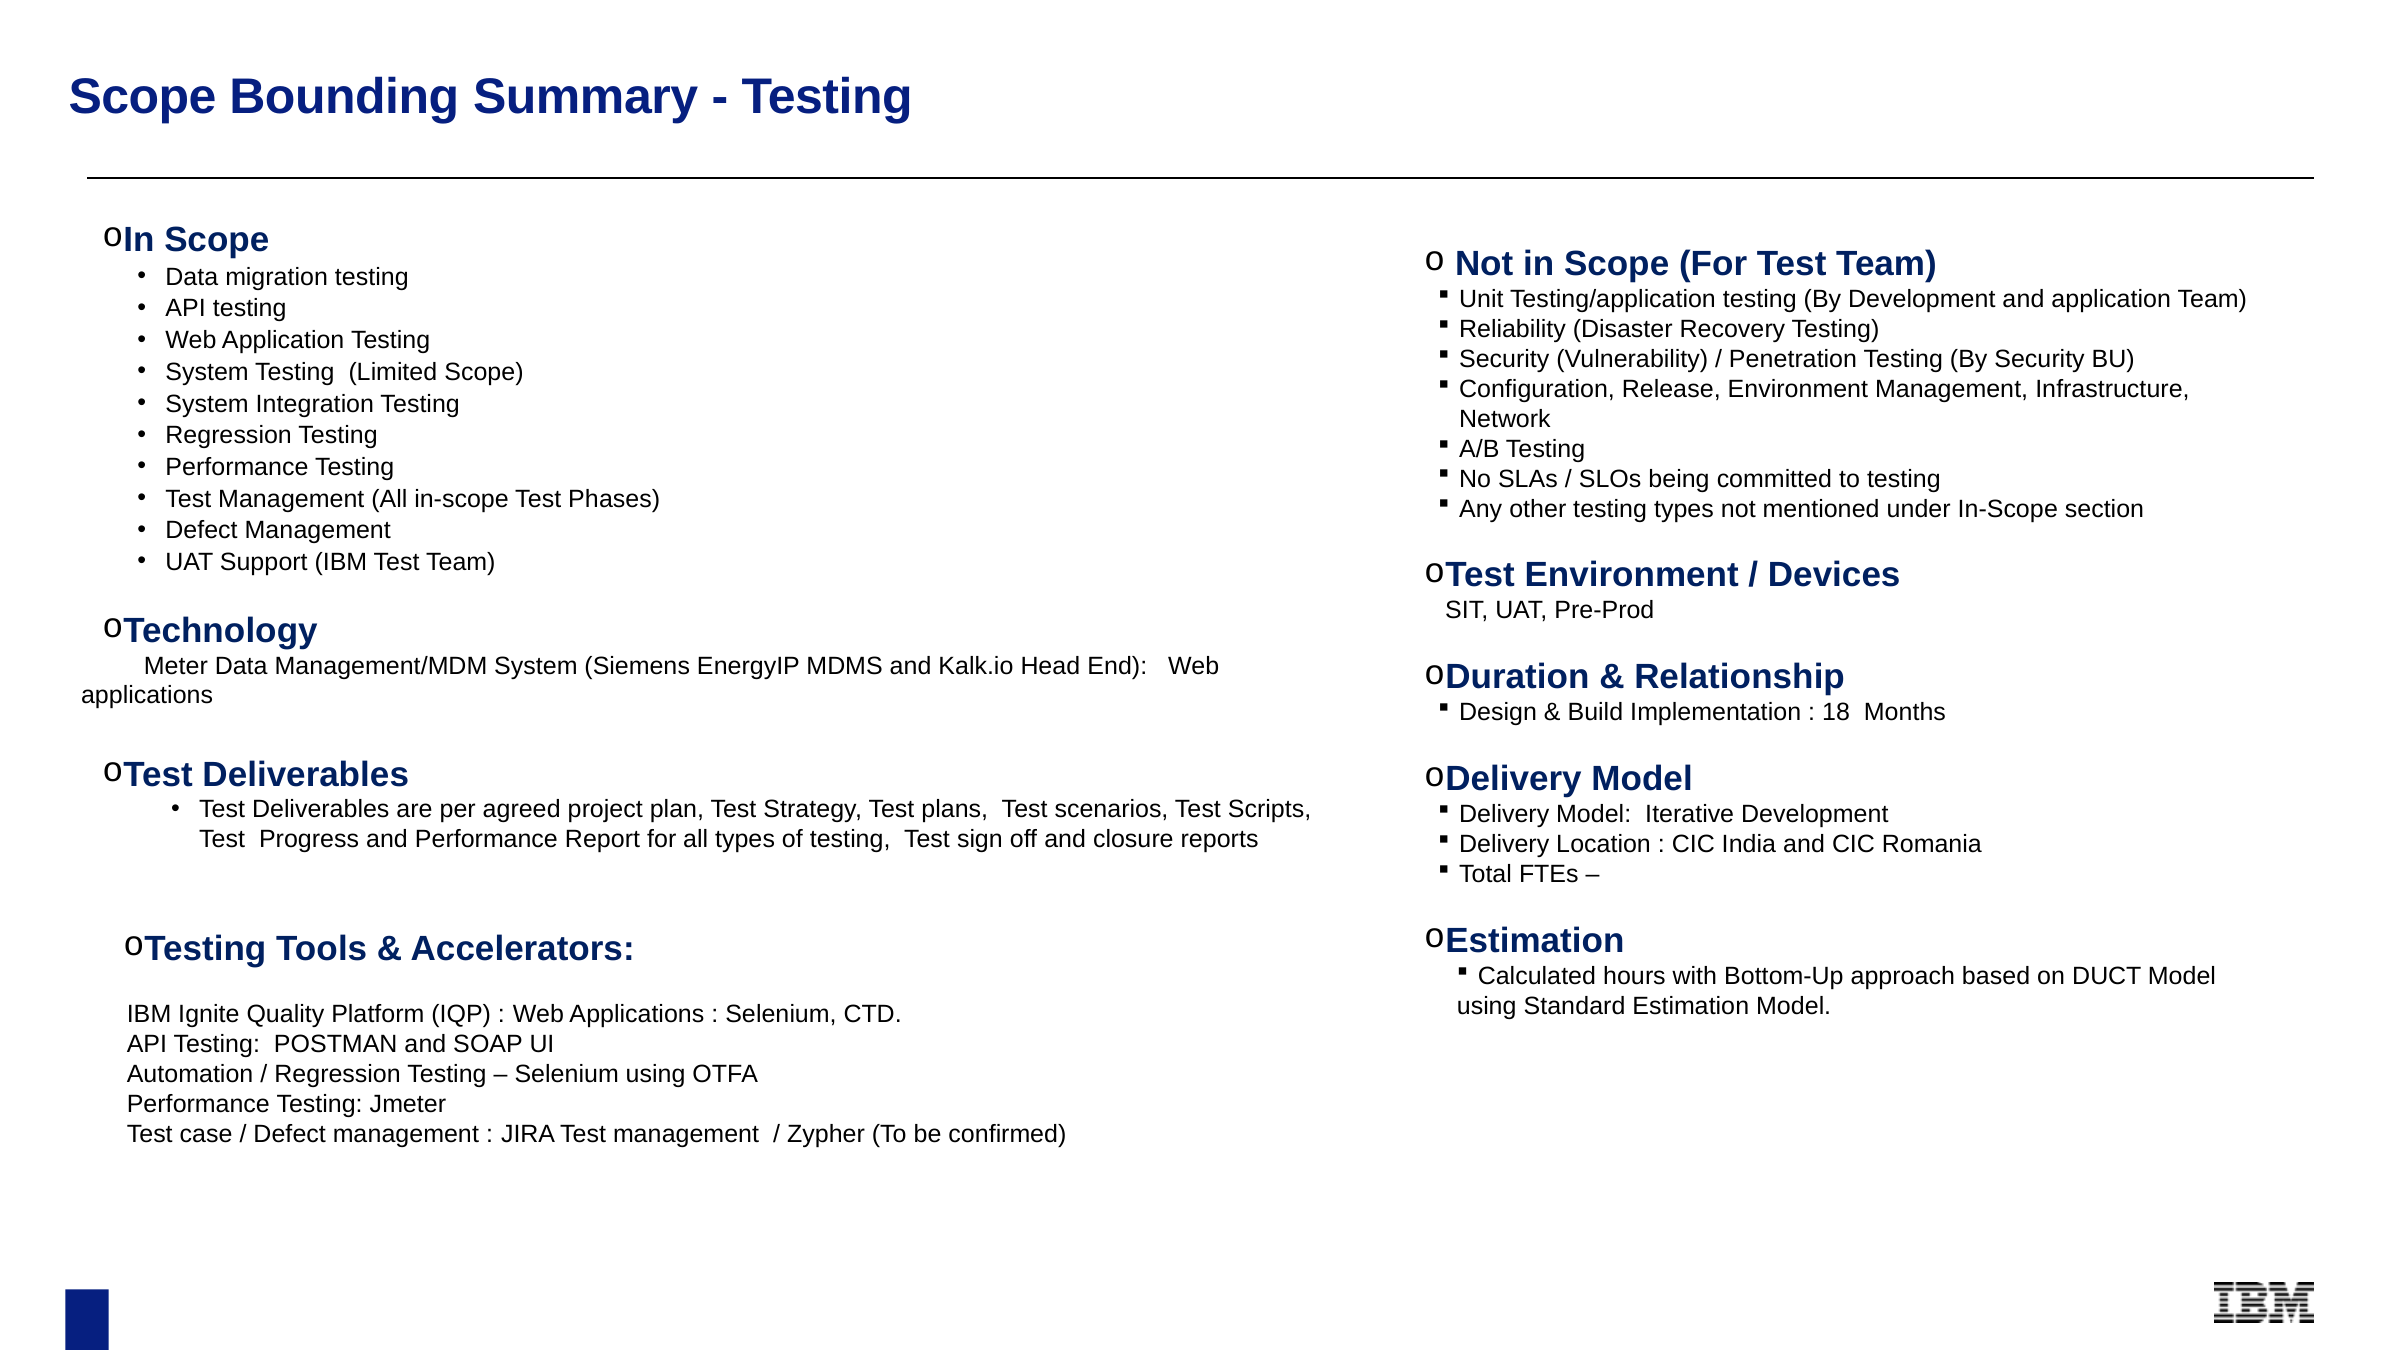

HCT
Scope Bounding Summary - Testing

In Scope
Data migration testing
API testing
Web Application Testing
System Testing  (Limited Scope)
System Integration Testing
Regression Testing
Performance Testing
Test Management (All in-scope Test Phases)
Defect Management
UAT Support (IBM Test Team)

Technology
         Meter Data Management/MDM System (Siemens EnergyIP MDMS and Kalk.io Head End):   Web applications

Test Deliverables
Test Deliverables are per agreed project plan, Test Strategy, Test plans,  Test scenarios, Test Scripts, Test  Progress and Performance Report for all types of testing,  Test sign off and closure reports

 Not in Scope (For Test Team)
Unit Testing/application testing (By Development and application Team)
Reliability (Disaster Recovery Testing)
Security (Vulnerability) / Penetration Testing (By Security BU)
Configuration, Release, Environment Management, Infrastructure, Network
A/B Testing
No SLAs / SLOs being committed to testing
Any other testing types not mentioned under In-Scope section

Test Environment / Devices
   SIT, UAT, Pre-Prod

Duration & Relationship
Design & Build Implementation : 18  Months

Delivery Model
Delivery Model:  Iterative Development
Delivery Location : CIC India and CIC Romania
Total FTEs –

Estimation
Calculated hours with Bottom-Up approach based on DUCT Model
using Standard Estimation Model.

­Testing Tools & Accelerators:

 IBM Ignite Quality Platform (IQP) : Web Applications : Selenium, CTD.
 API Testing:  POSTMAN and SOAP UI
 Automation / Regression Testing – Selenium using OTFA
 Performance Testing: Jmeter
 Test case / Defect management : JIRA Test management  / Zypher (To be confirmed)

Template - 2022 Edition, Version 3.2
© 2021 IBM Corporation | IBM Confidential